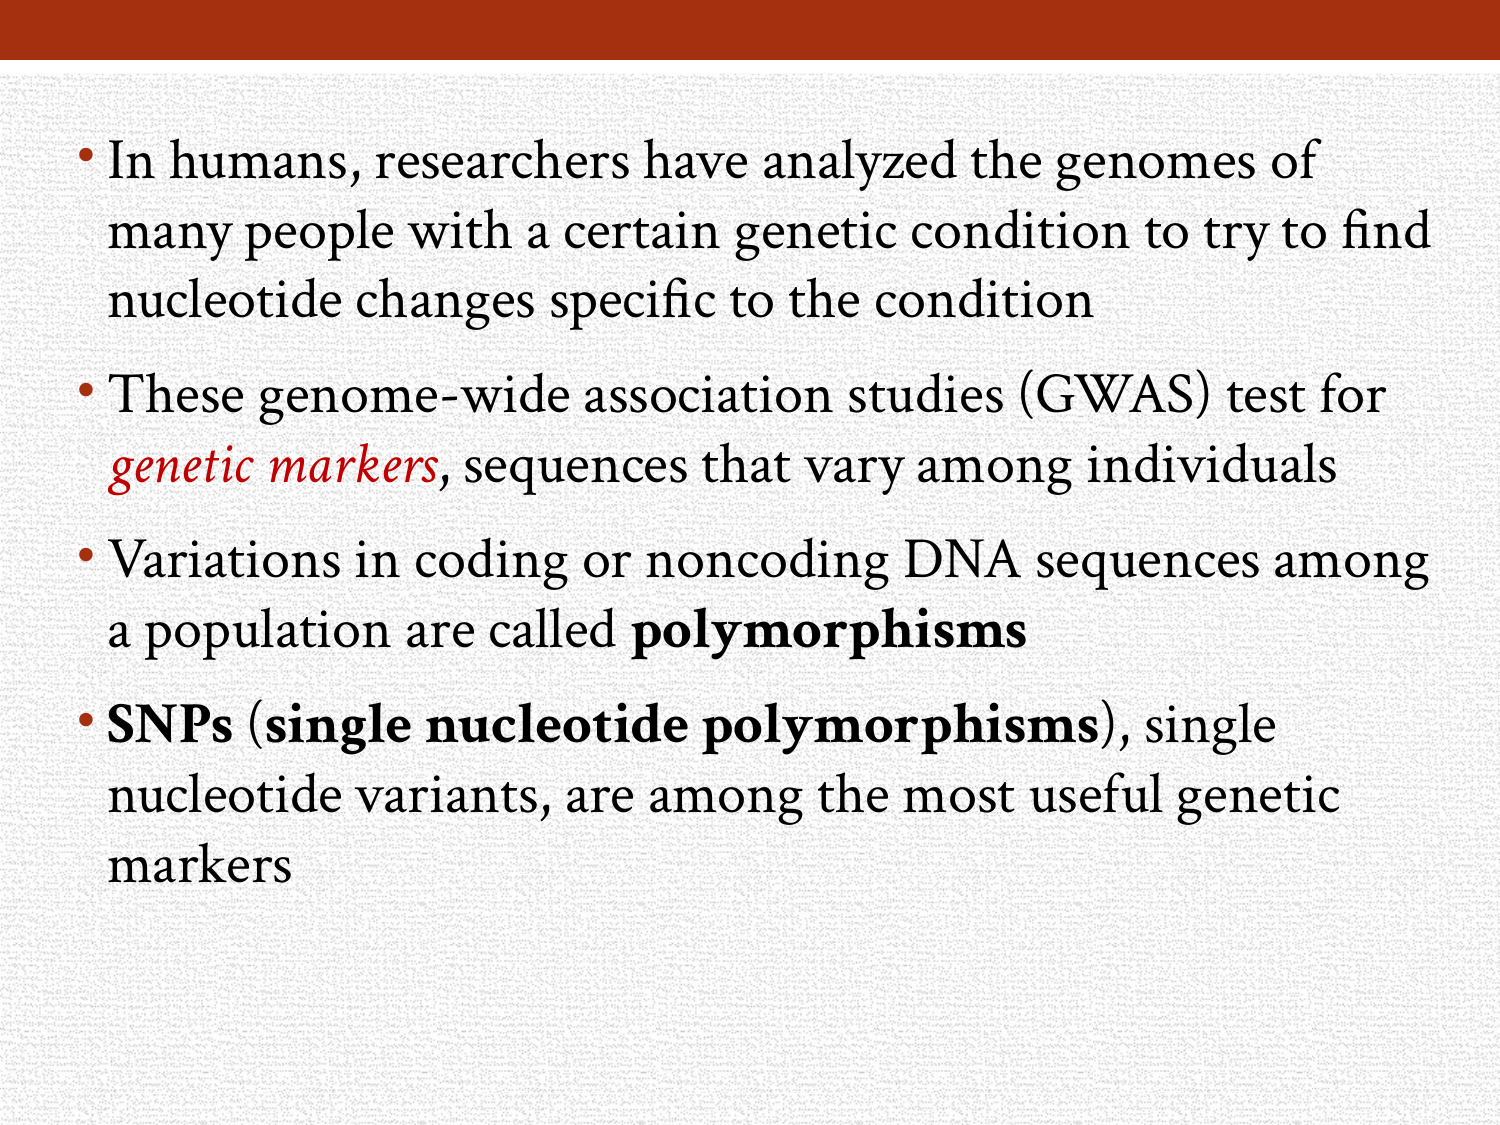

In humans, researchers have analyzed the genomes of many people with a certain genetic condition to try to find nucleotide changes specific to the condition
These genome-wide association studies (GWAS) test for genetic markers, sequences that vary among individuals
Variations in coding or noncoding DNA sequences among a population are called polymorphisms
SNPs (single nucleotide polymorphisms), single nucleotide variants, are among the most useful genetic markers